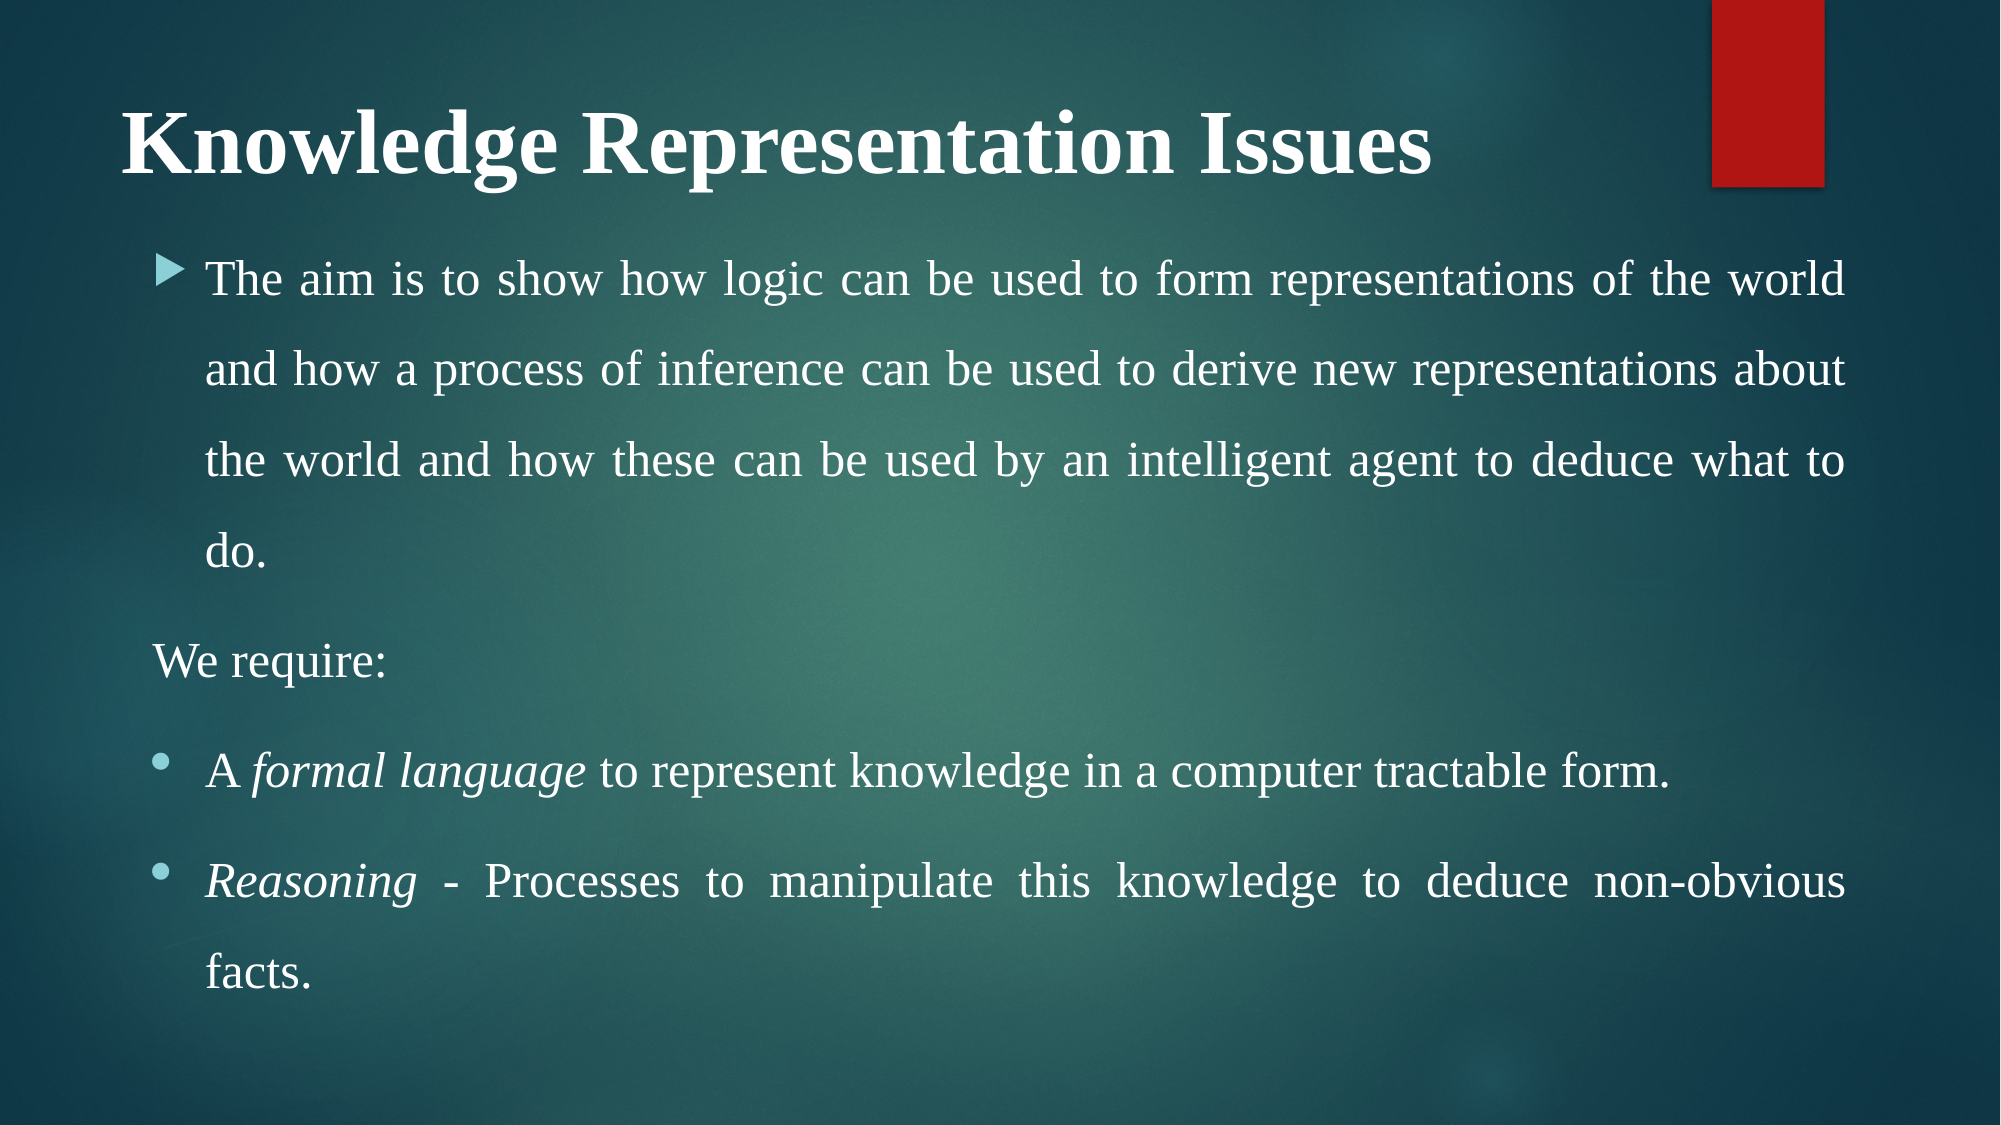

# Knowledge Representation Issues
The aim is to show how logic can be used to form representations of the world and how a process of inference can be used to derive new representations about the world and how these can be used by an intelligent agent to deduce what to do.
We require:
A formal language to represent knowledge in a computer tractable form.
Reasoning - Processes to manipulate this knowledge to deduce non-obvious facts.